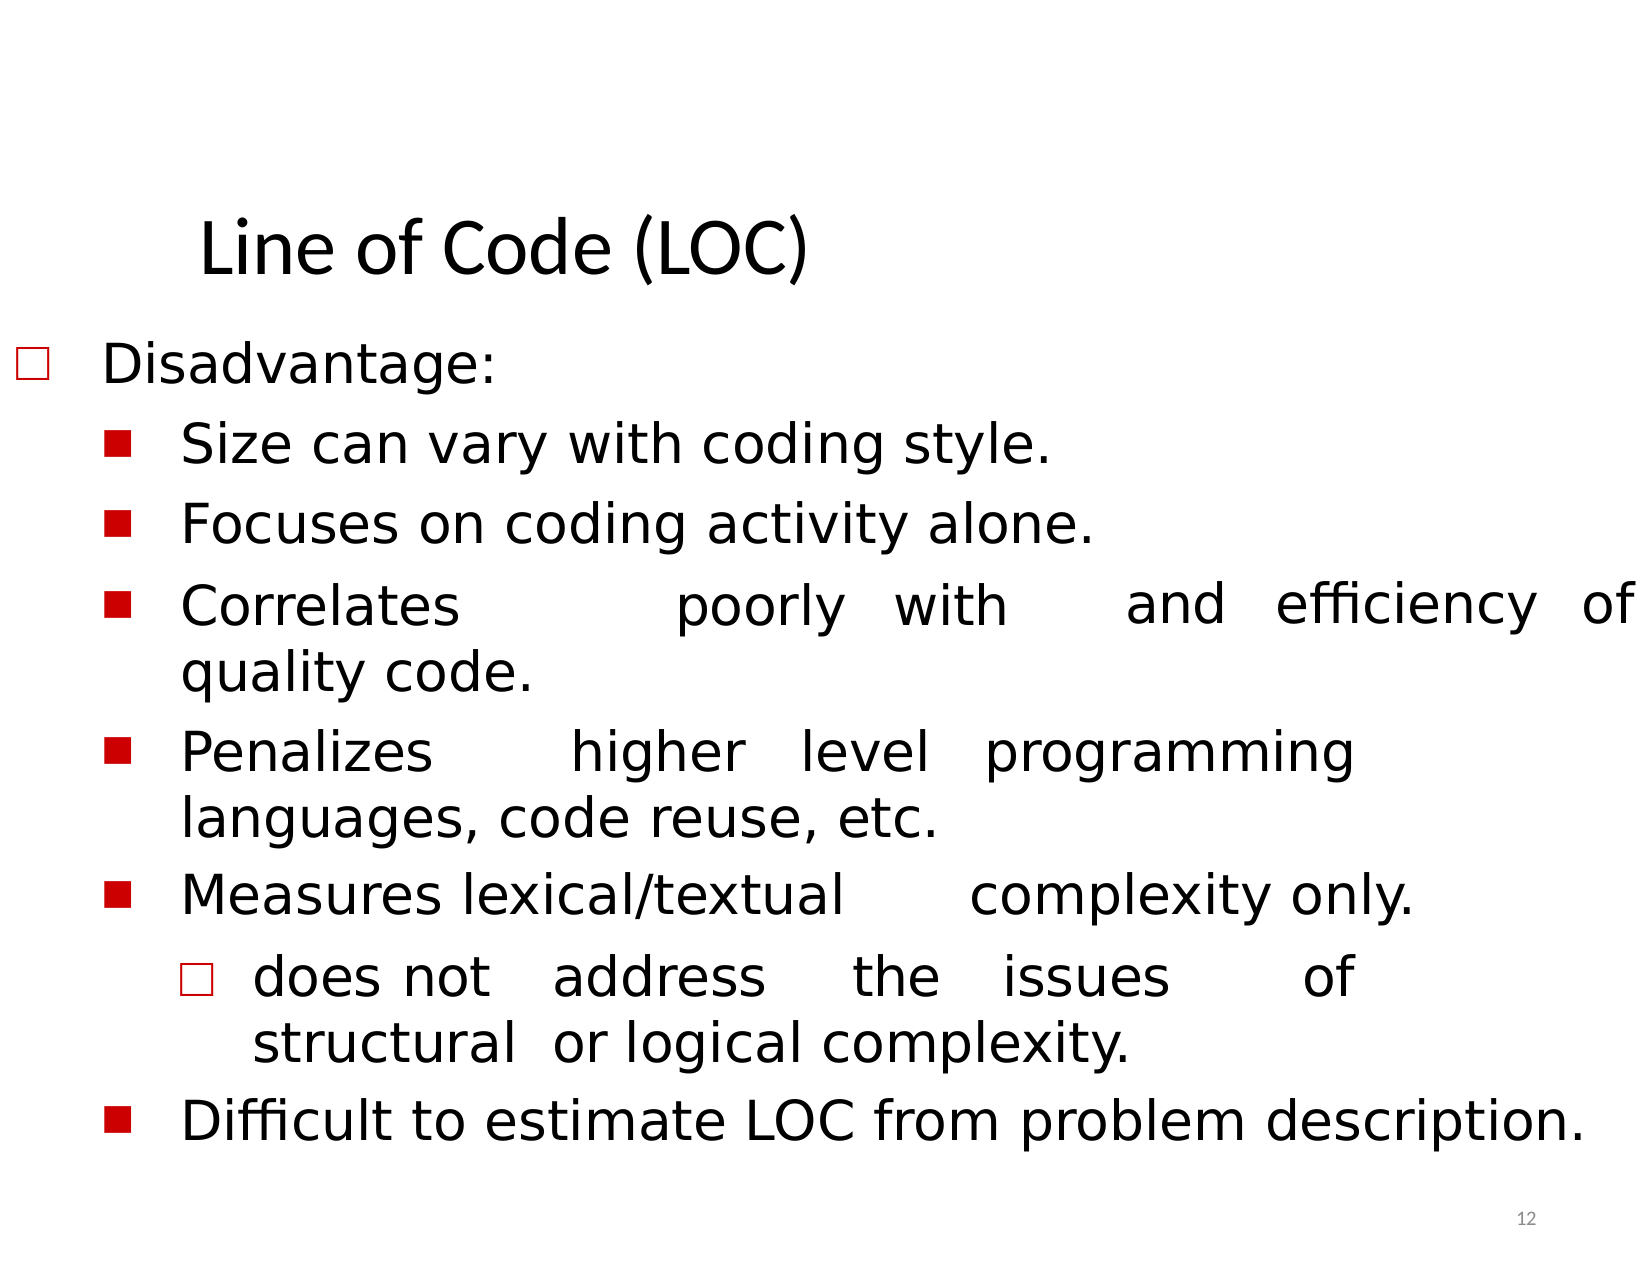

# Line of Code (LOC)
Disadvantage:
Size can vary with coding style.
Focuses on coding activity alone.
Correlates	poorly	with	quality code.
and	efficiency	of
Penalizes	higher	level	programming	languages, code reuse, etc.
Measures lexical/textual	complexity only.
□	does	not	address	the	issues	of	structural	or logical complexity.
Difficult to estimate LOC from problem description.
12